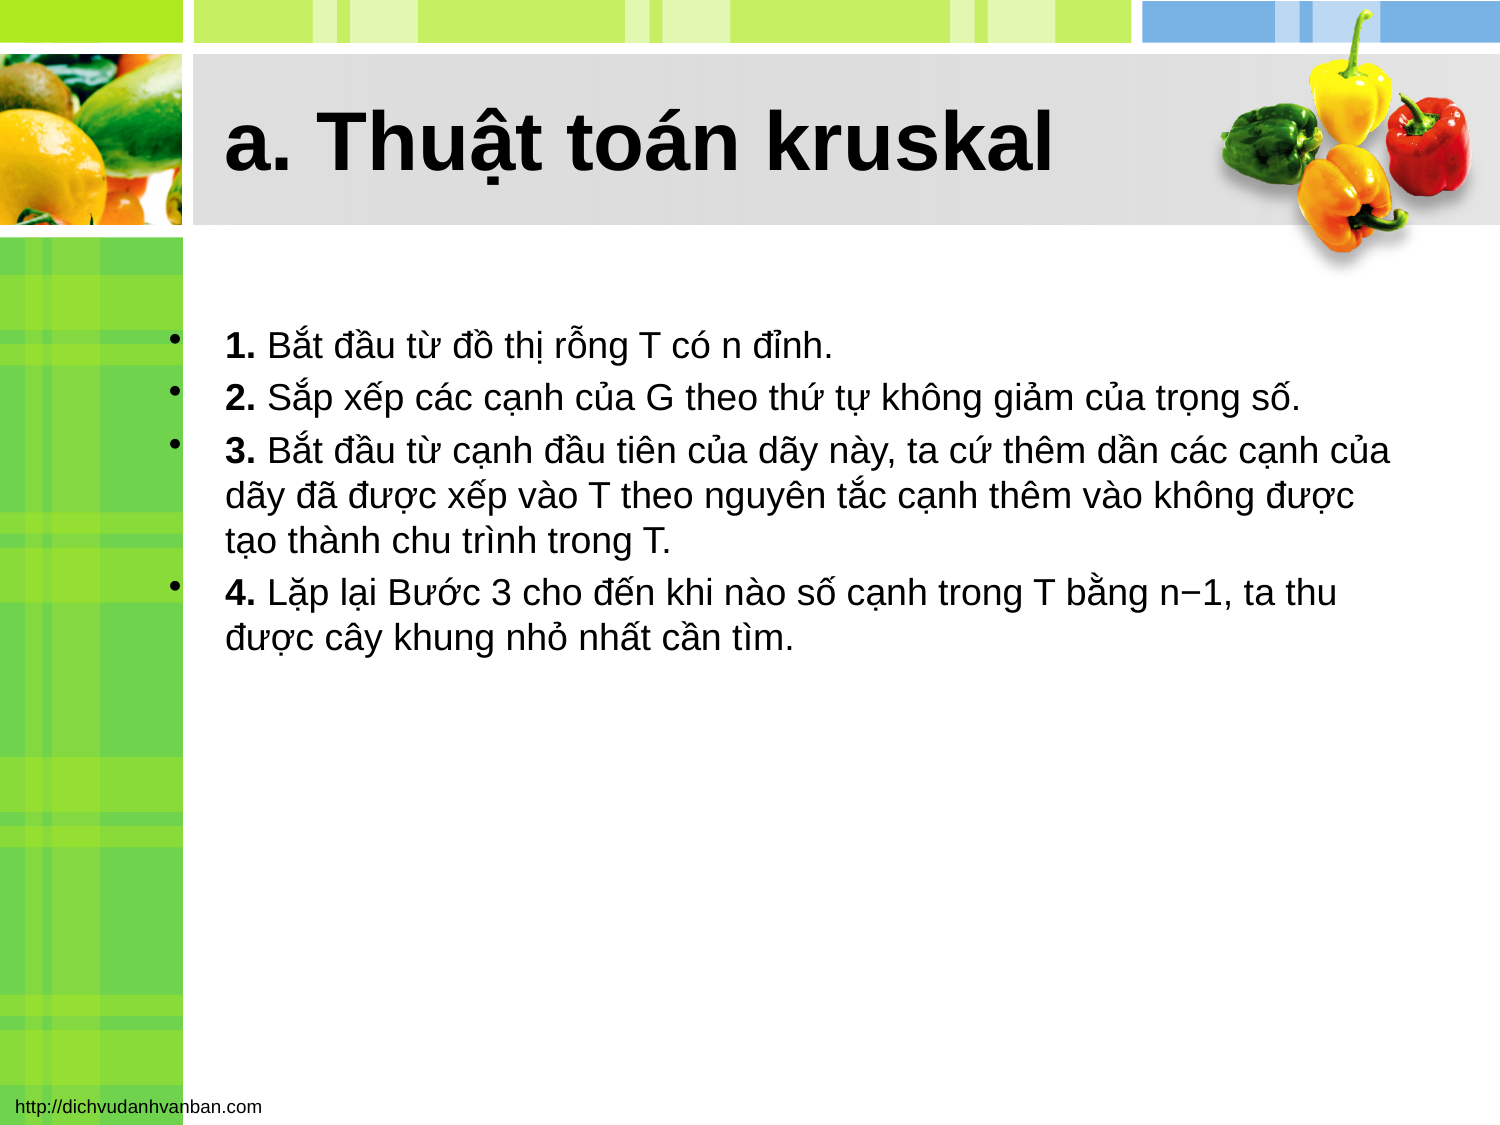

# a. Thuật toán kruskal
1. Bắt đầu từ đồ thị rỗng T có n đỉnh.
2. Sắp xếp các cạnh của G theo thứ tự không giảm của trọng số.
3. Bắt đầu từ cạnh đầu tiên của dãy này, ta cứ thêm dần các cạnh của dãy đã được xếp vào T theo nguyên tắc cạnh thêm vào không được tạo thành chu trình trong T.
4. Lặp lại Bước 3 cho đến khi nào số cạnh trong T bằng n−1, ta thu được cây khung nhỏ nhất cần tìm.